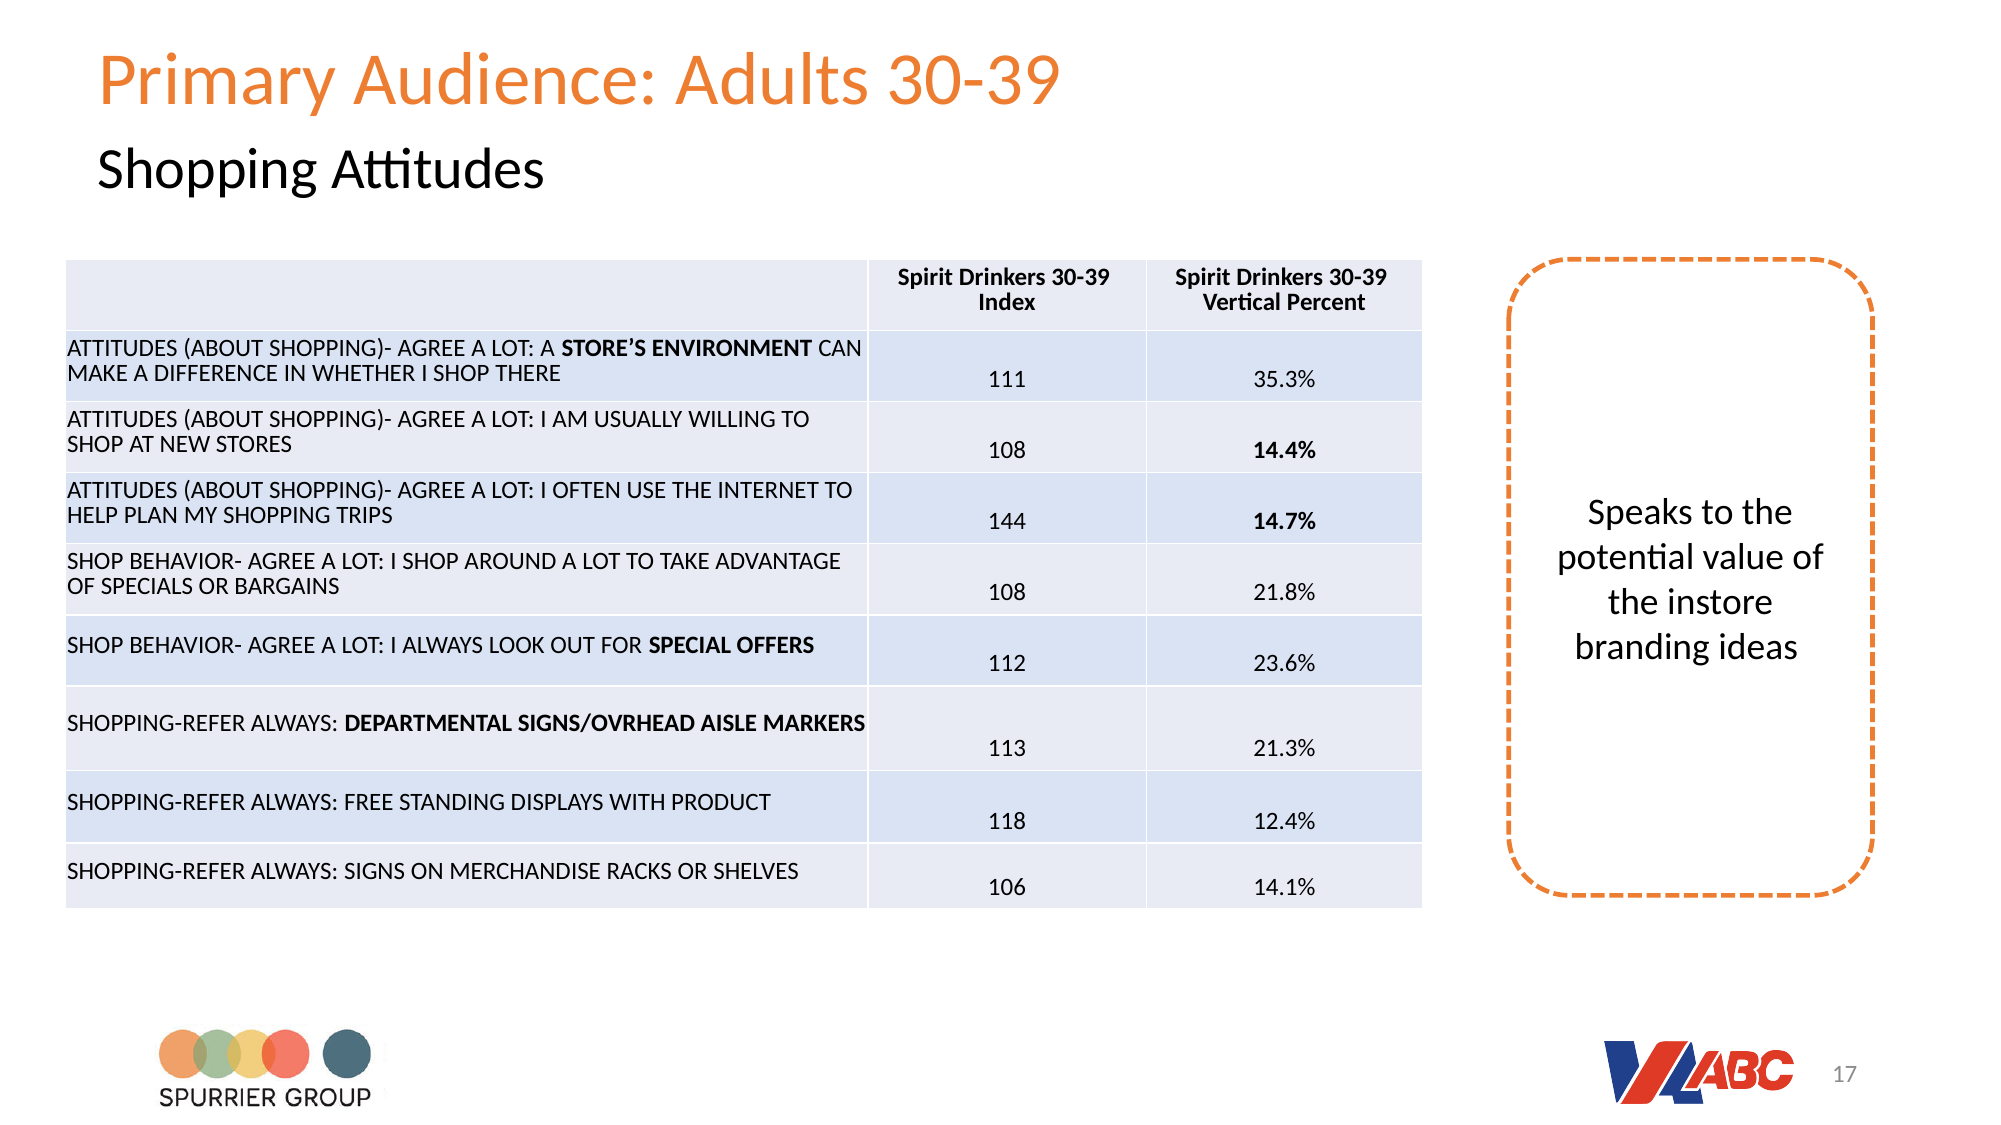

Primary Audience: Adults 30-39
Shopping Attitudes
|  | Spirit Drinkers 30-39 Index | Spirit Drinkers 30-39 Vertical Percent |
| --- | --- | --- |
| ATTITUDES (ABOUT SHOPPING)- AGREE A LOT: A STORE’S ENVIRONMENT CAN MAKE A DIFFERENCE IN WHETHER I SHOP THERE | 111 | 35.3% |
| ATTITUDES (ABOUT SHOPPING)- AGREE A LOT: I AM USUALLY WILLING TO SHOP AT NEW STORES | 108 | 14.4% |
| ATTITUDES (ABOUT SHOPPING)- AGREE A LOT: I OFTEN USE THE INTERNET TO HELP PLAN MY SHOPPING TRIPS | 144 | 14.7% |
| SHOP BEHAVIOR- AGREE A LOT: I SHOP AROUND A LOT TO TAKE ADVANTAGE OF SPECIALS OR BARGAINS | 108 | 21.8% |
| SHOP BEHAVIOR- AGREE A LOT: I ALWAYS LOOK OUT FOR SPECIAL OFFERS | 112 | 23.6% |
| SHOPPING-REFER ALWAYS: DEPARTMENTAL SIGNS/OVRHEAD AISLE MARKERS | 113 | 21.3% |
| SHOPPING-REFER ALWAYS: FREE STANDING DISPLAYS WITH PRODUCT | 118 | 12.4% |
| SHOPPING-REFER ALWAYS: SIGNS ON MERCHANDISE RACKS OR SHELVES | 106 | 14.1% |
Speaks to the potential value of the instore branding ideas
17